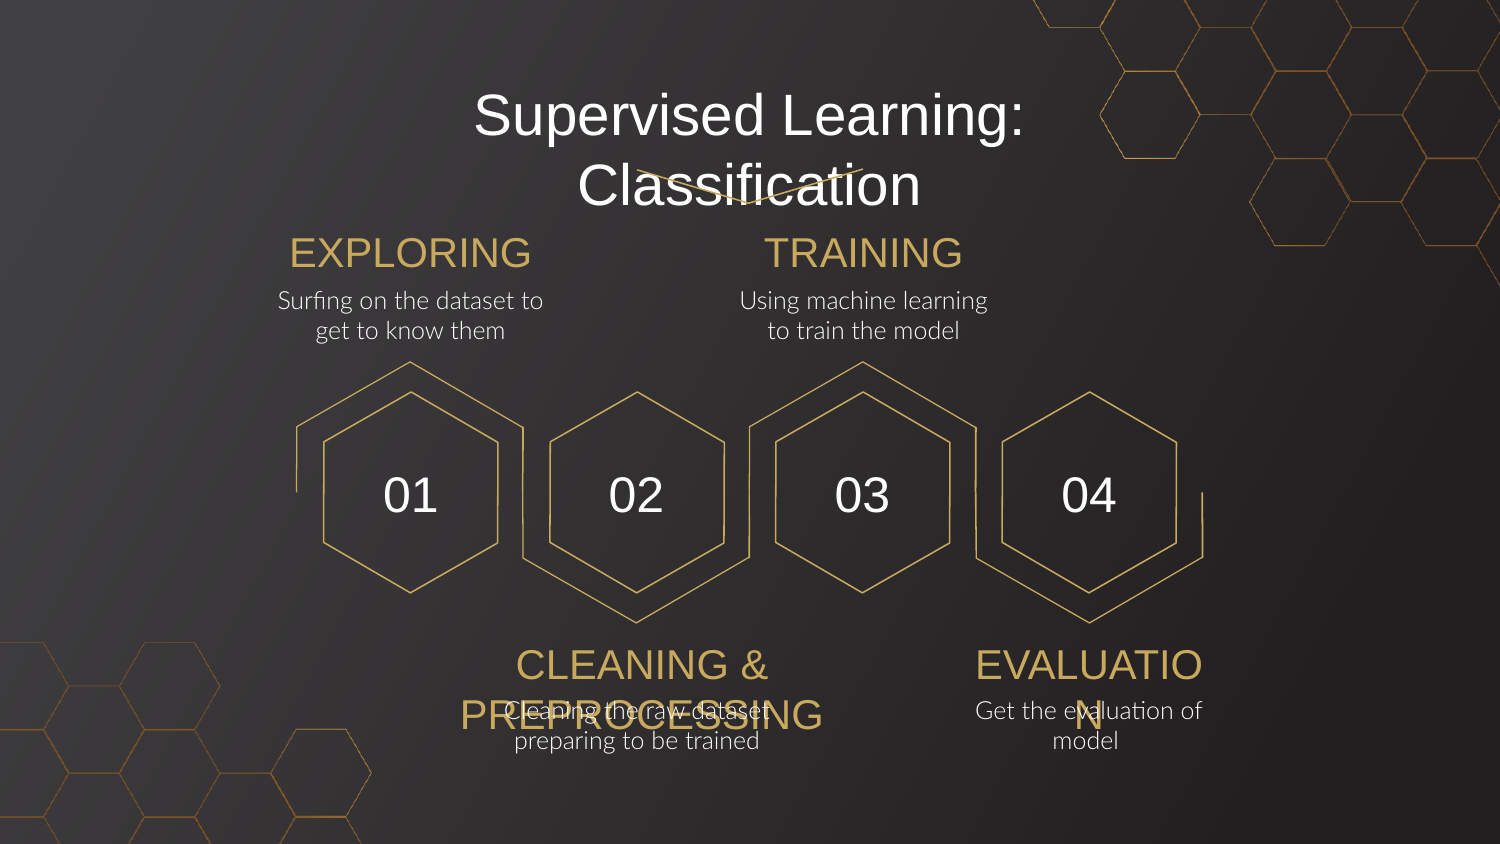

# Supervised Learning: Classification

EXPLORING
TRAINING
Surfing on the dataset to get to know them
Using machine learning to train the model

01
02
03
04

EVALUATION
CLEANING & PREPROCESSING
Cleaning the raw dataset preparing to be trained
Get the evaluation of model